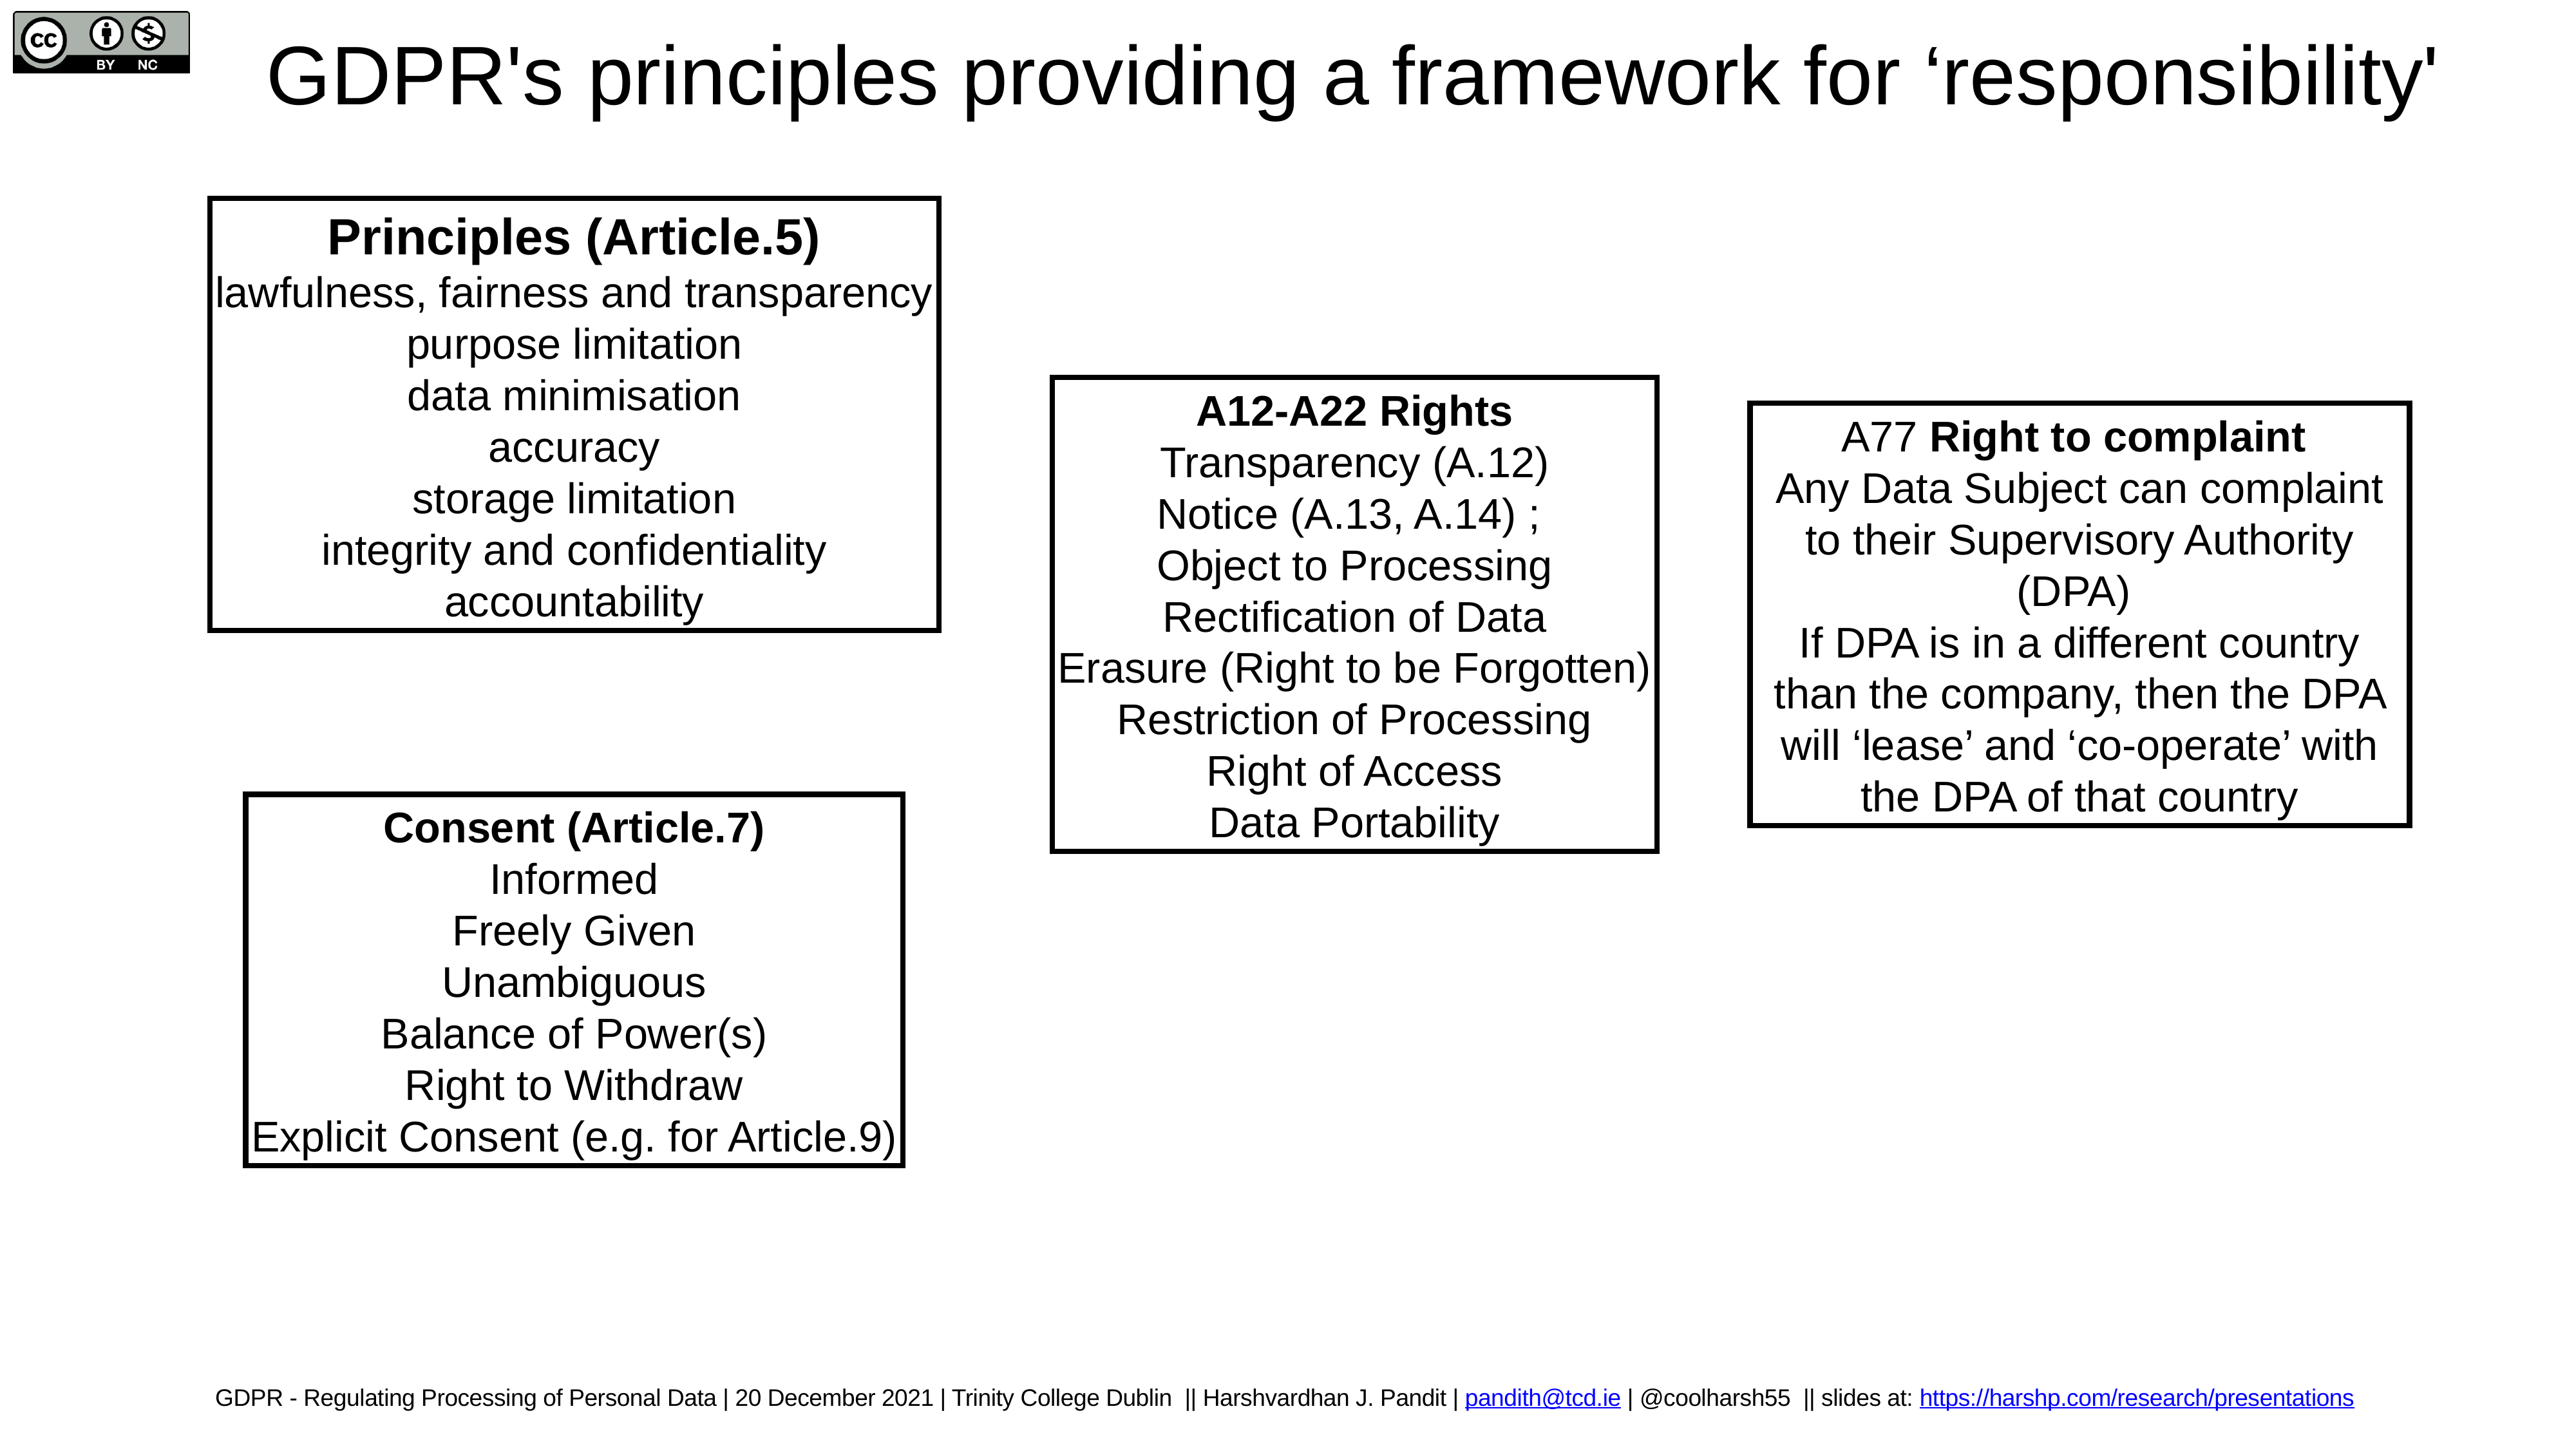

GDPR's principles providing a framework for ‘responsibility'
Principles (Article.5)
lawfulness, fairness and transparency
purpose limitation
data minimisation
accuracy
storage limitation
integrity and confidentiality
accountability
A12-A22 Rights
Transparency (A.12)
Notice (A.13, A.14) ;
Object to Processing
Rectification of Data
Erasure (Right to be Forgotten)
Restriction of Processing
Right of Access
Data Portability
A77 Right to complaint
Any Data Subject can complaint to their Supervisory Authority (DPA)
If DPA is in a different country than the company, then the DPA will ‘lease’ and ‘co-operate’ with the DPA of that country
Consent (Article.7)
Informed
Freely Given
Unambiguous
Balance of Power(s)
Right to Withdraw
Explicit Consent (e.g. for Article.9)
24